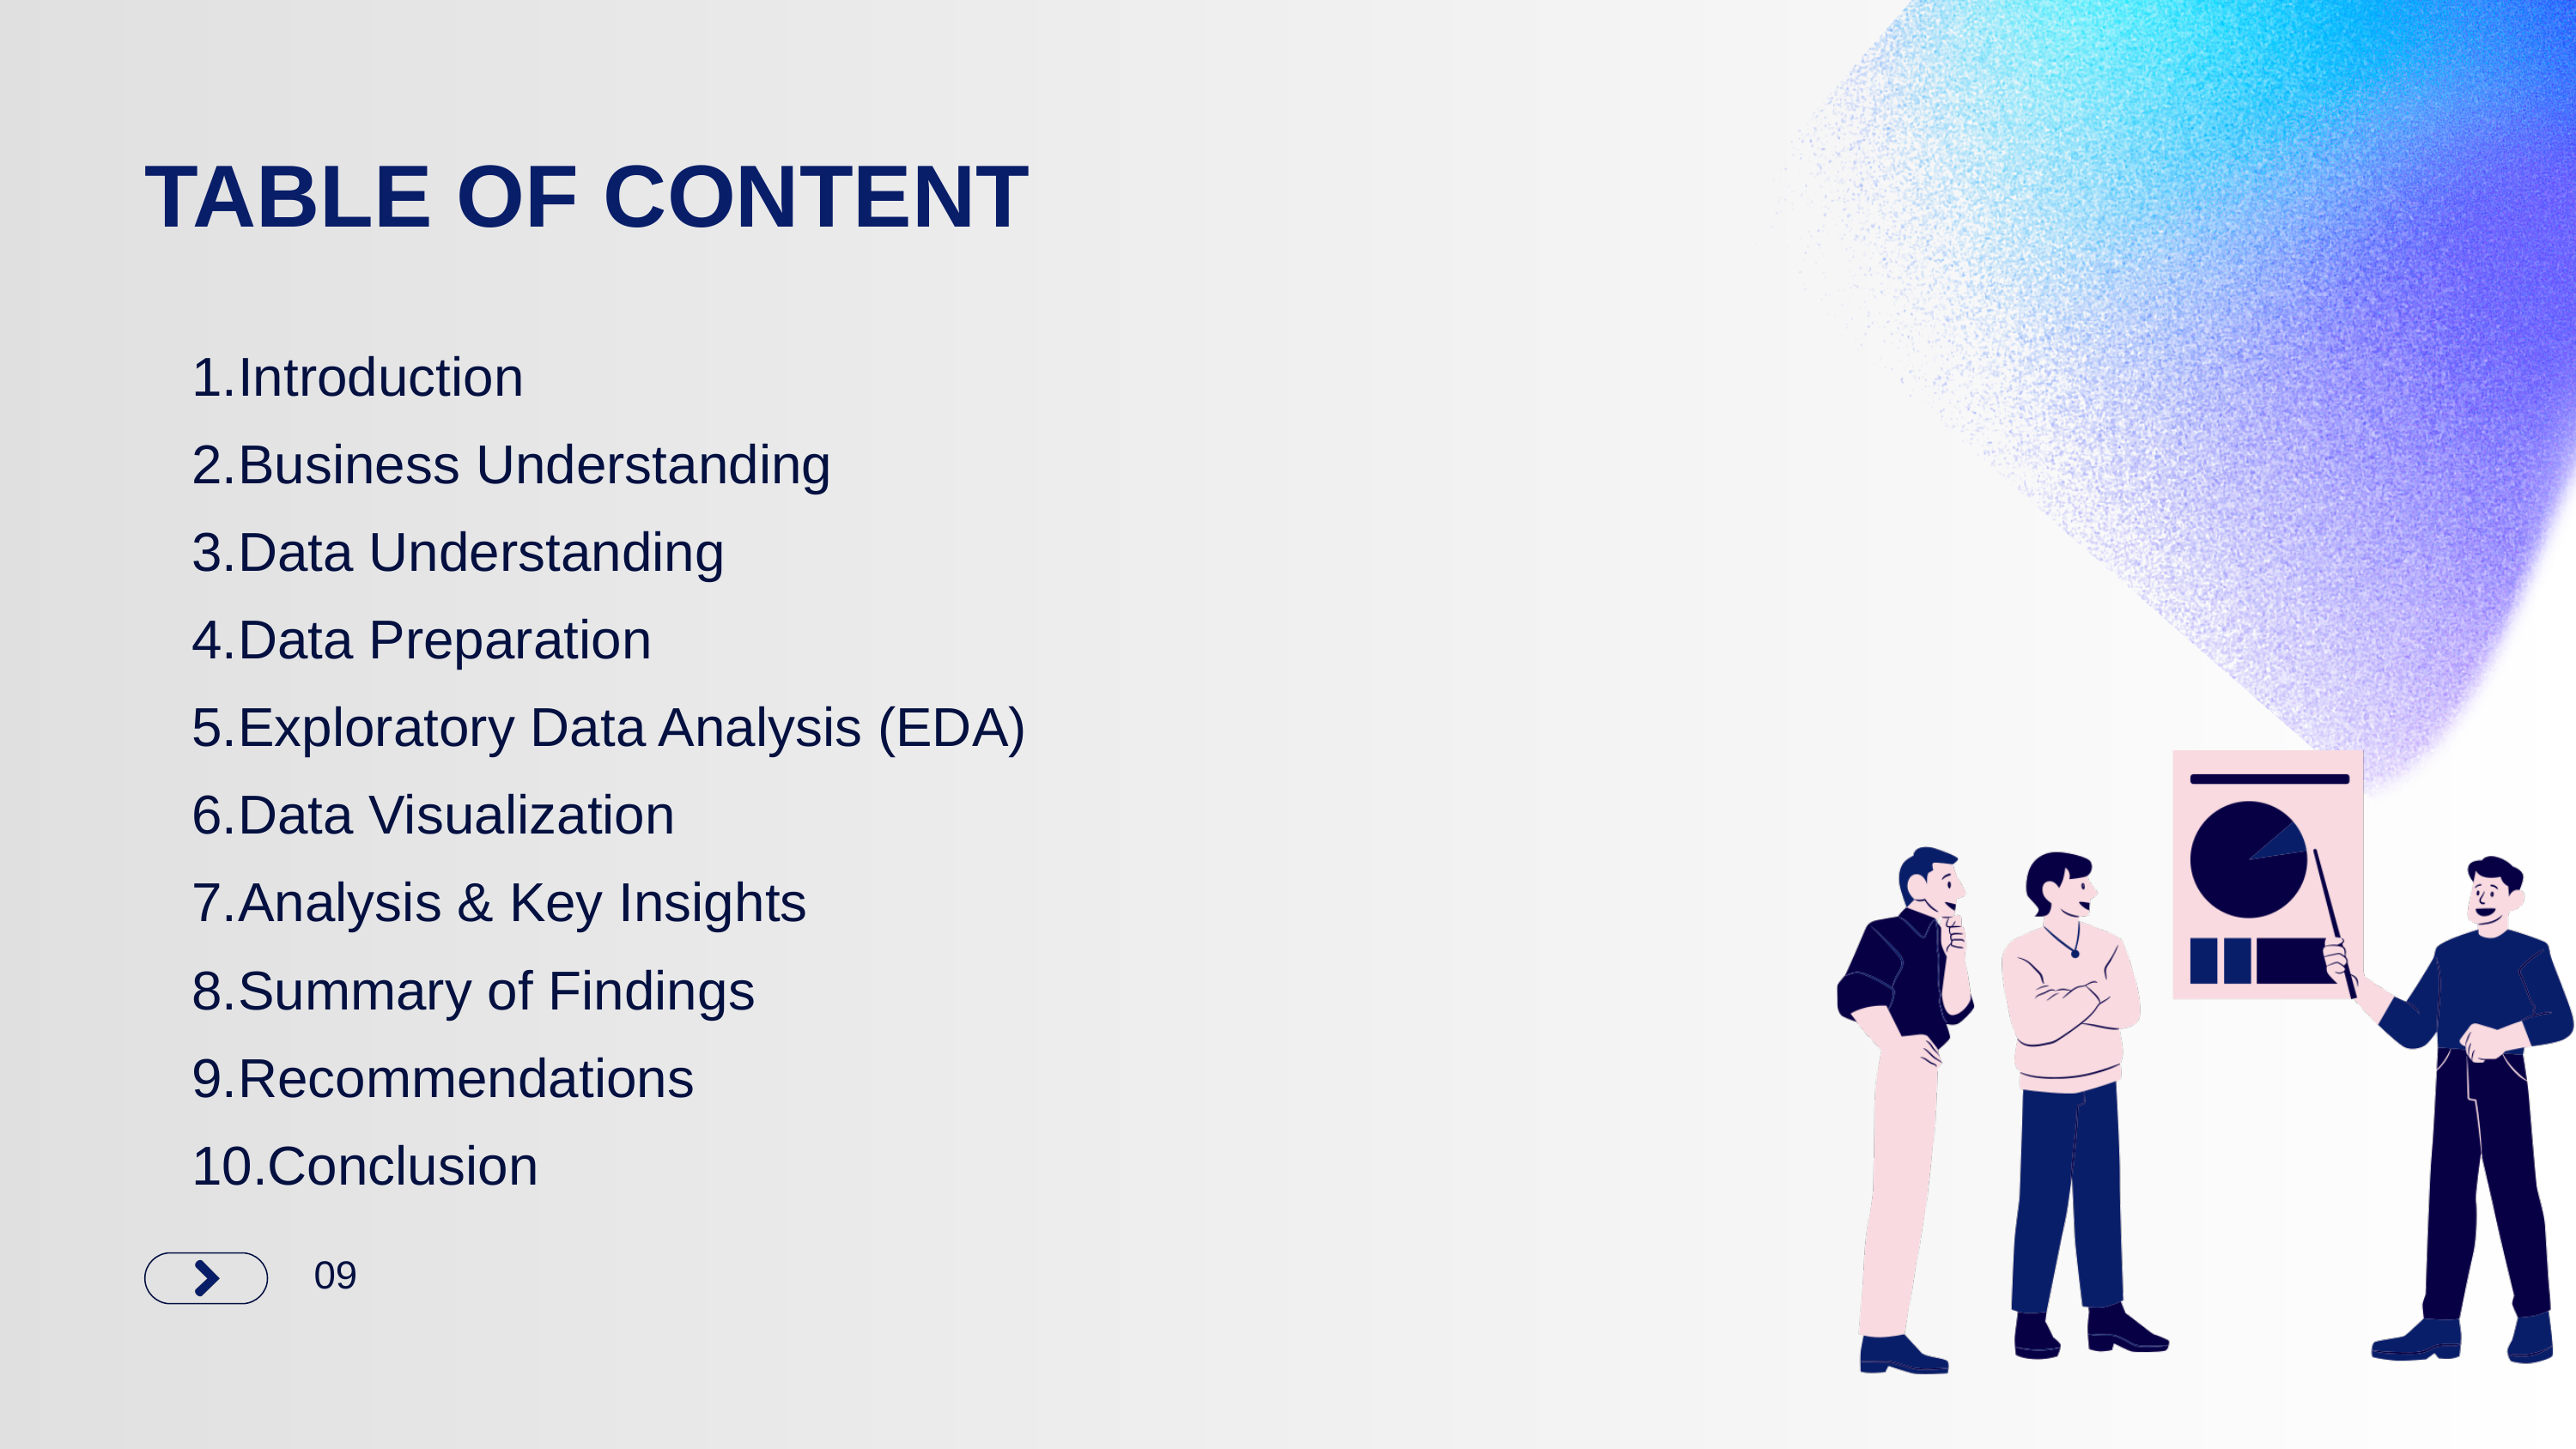

TABLE OF CONTENT
Introduction
Business Understanding
Data Understanding
Data Preparation
Exploratory Data Analysis (EDA)
Data Visualization
Analysis & Key Insights
Summary of Findings
Recommendations
Conclusion

09